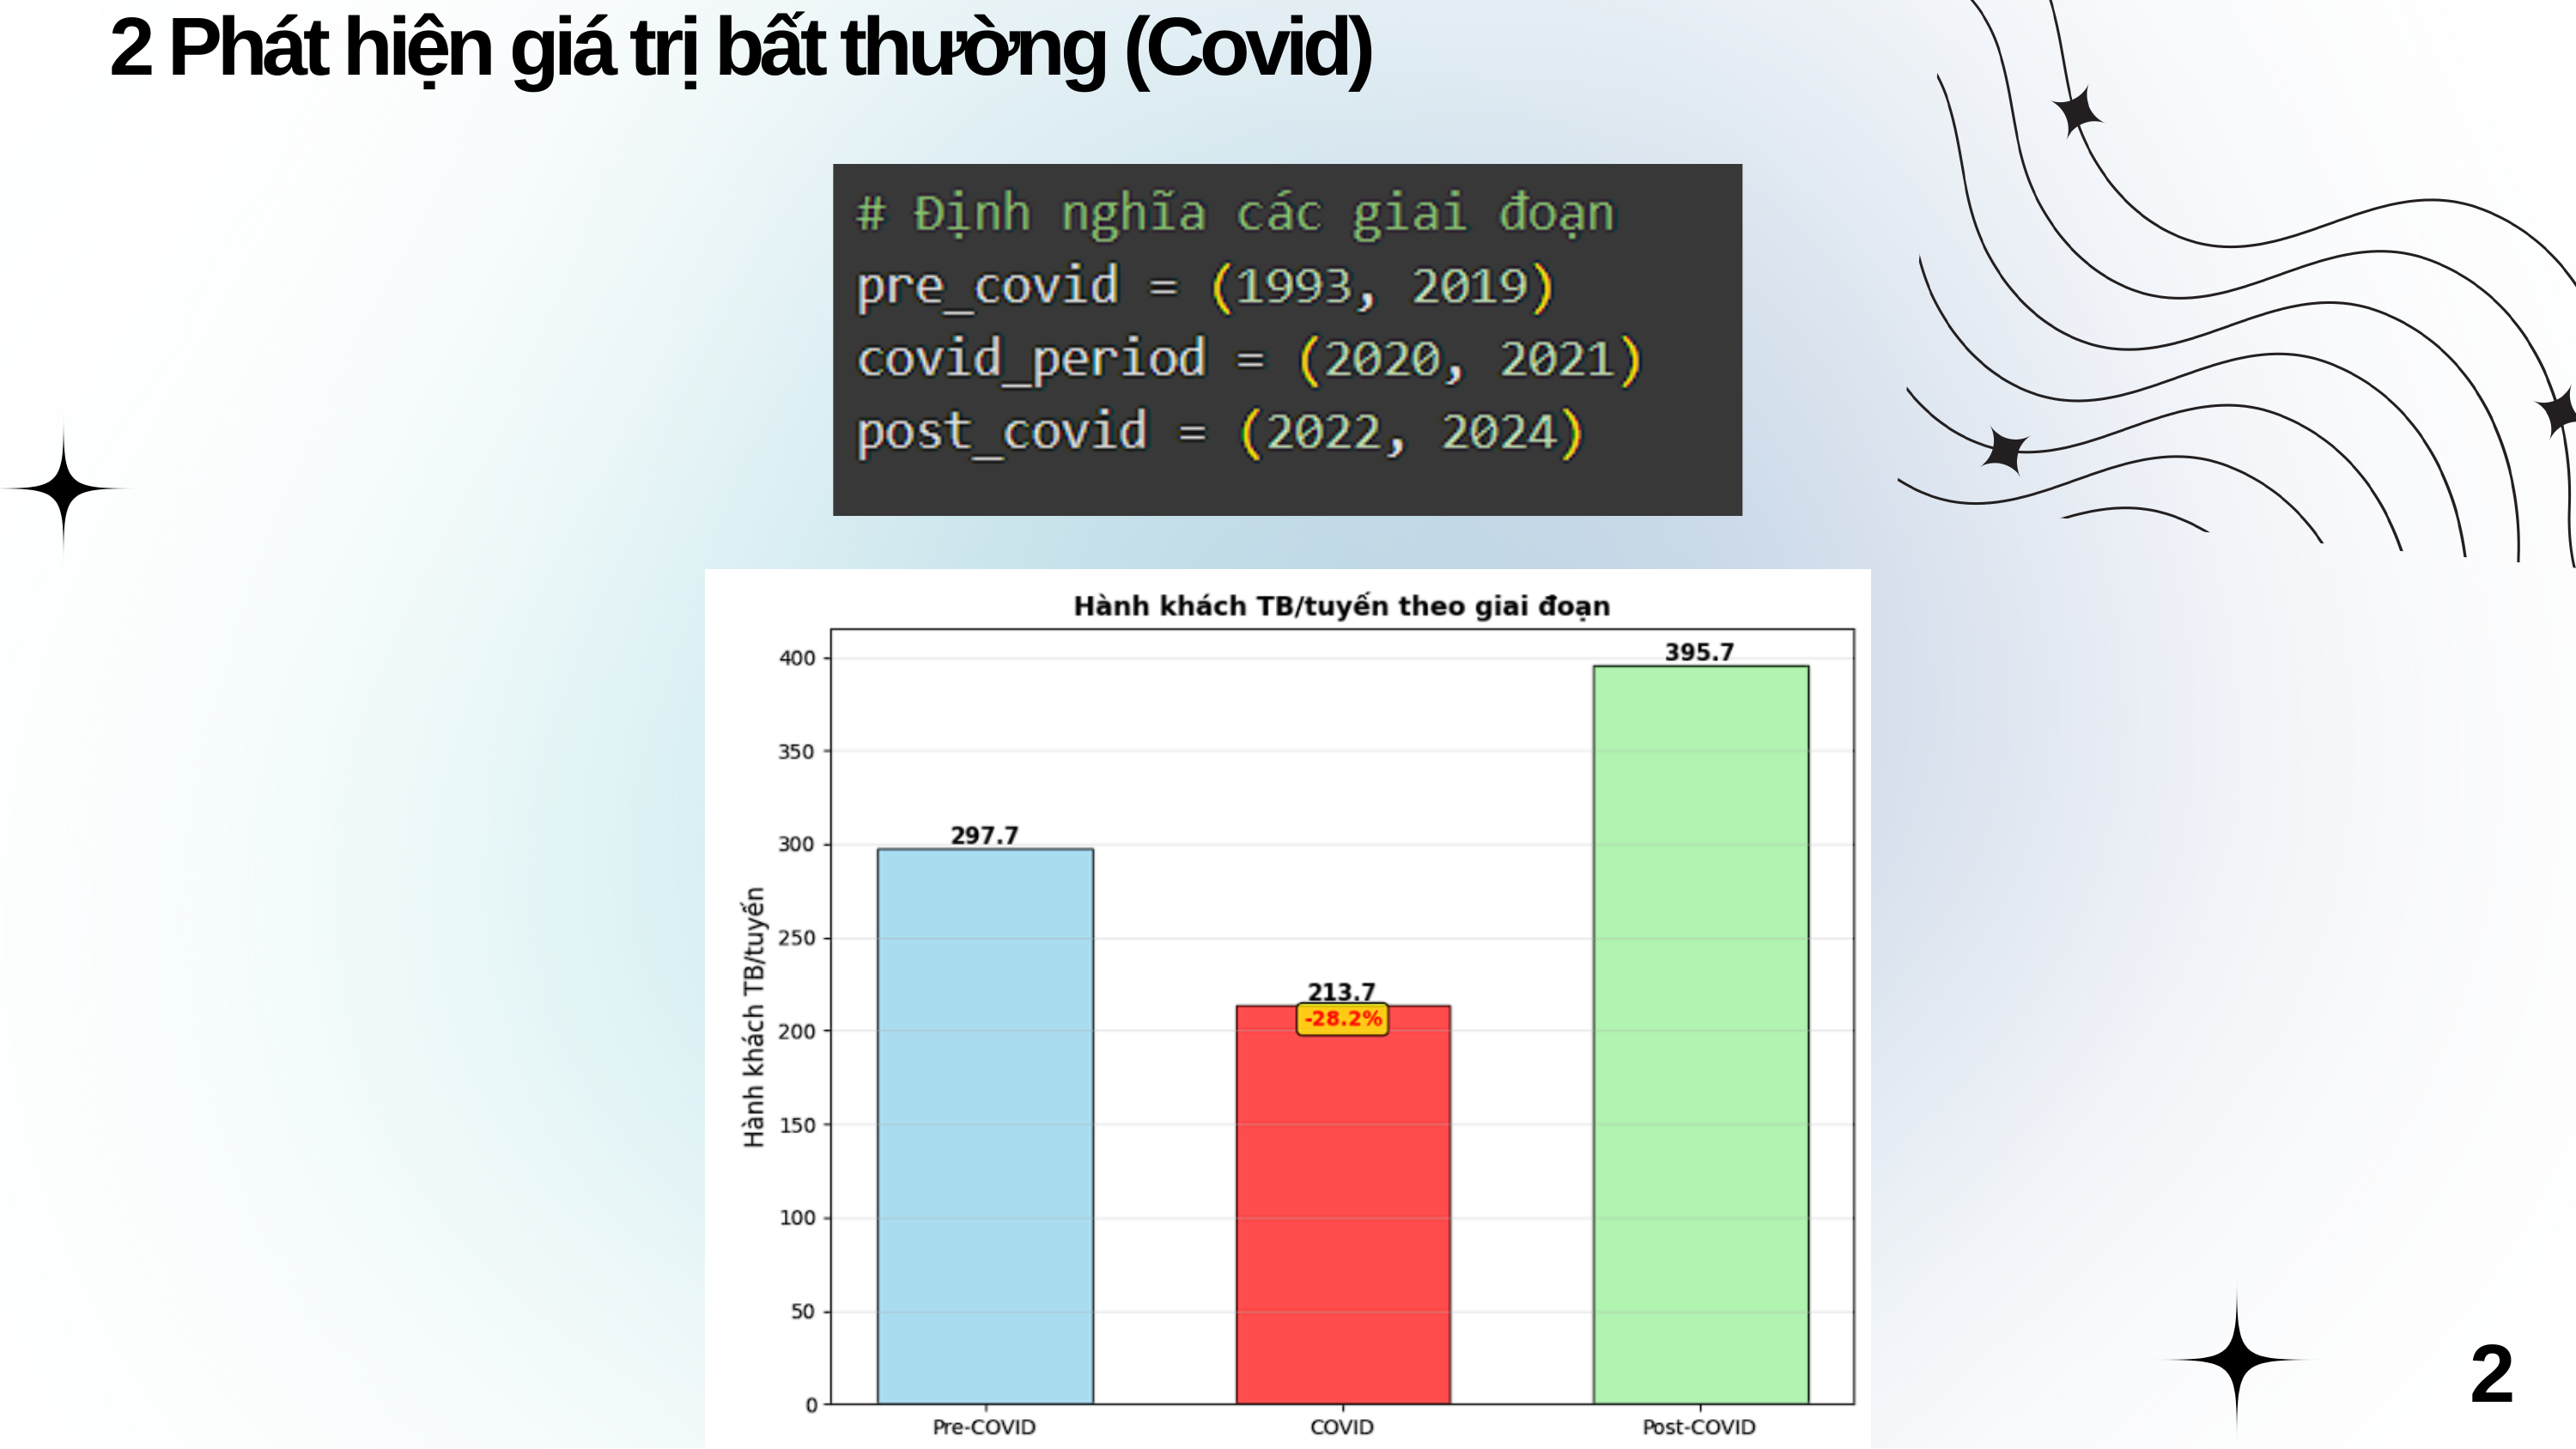

2 Phát hiện giá trị bất thường (Covid)

24